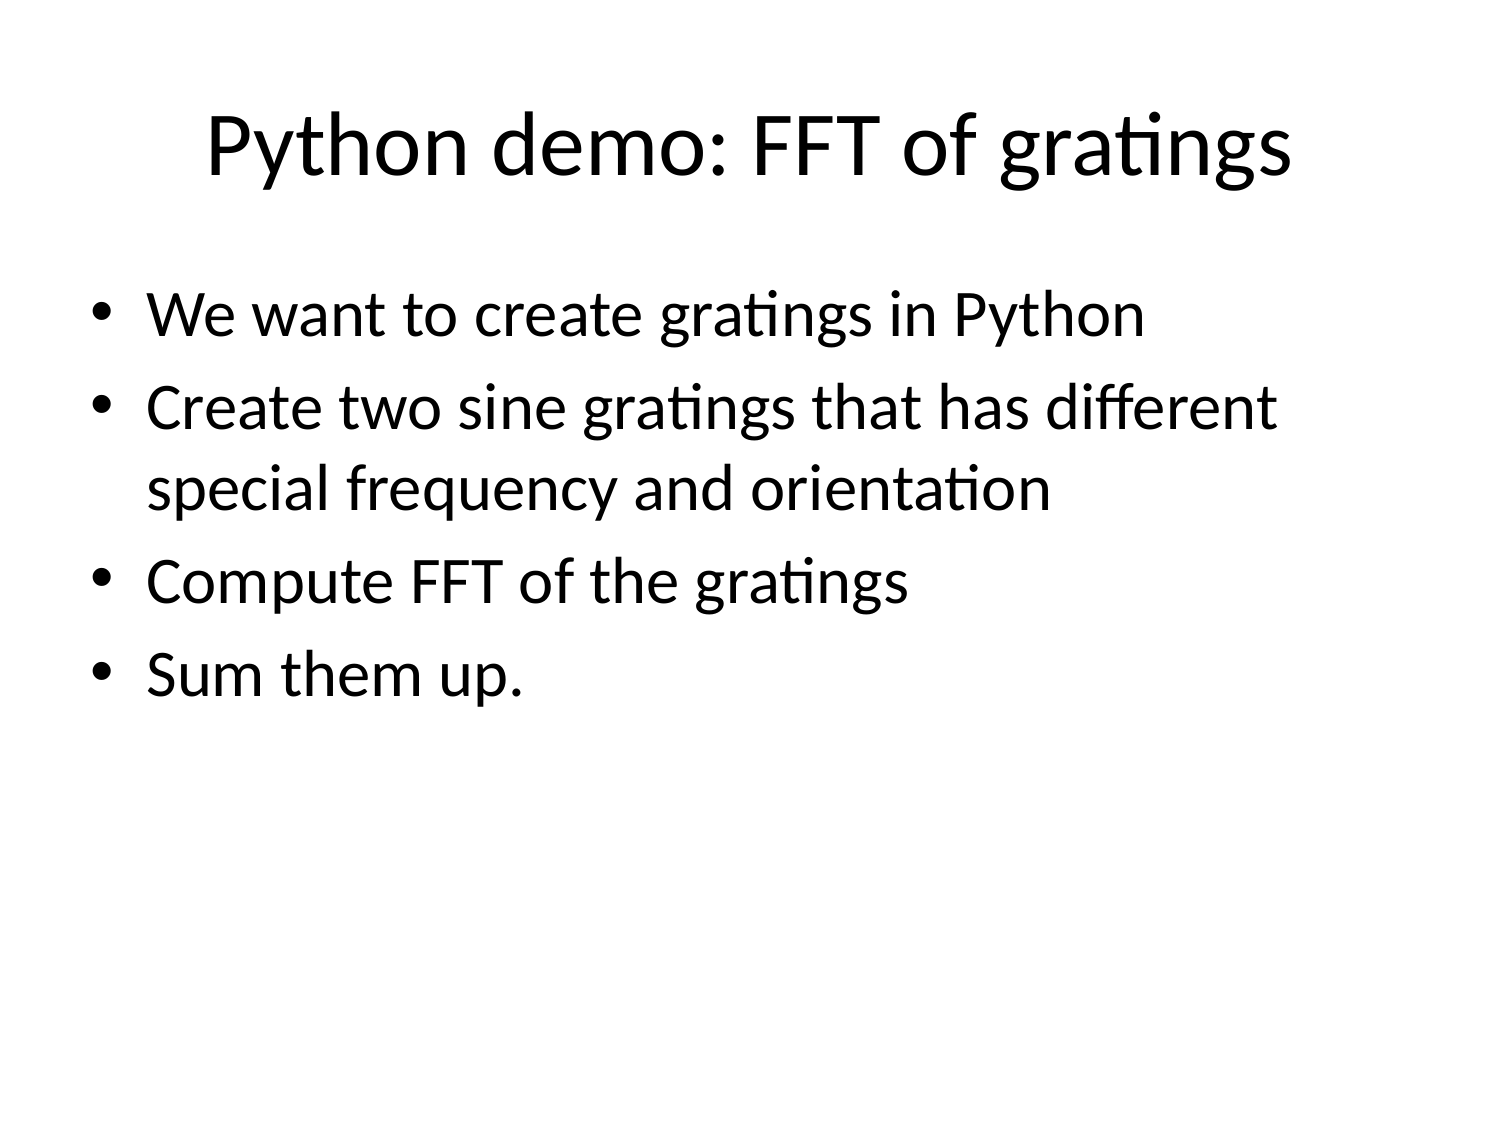

# Python demo: FFT of gratings
We want to create gratings in Python
Create two sine gratings that has different special frequency and orientation
Compute FFT of the gratings
Sum them up.